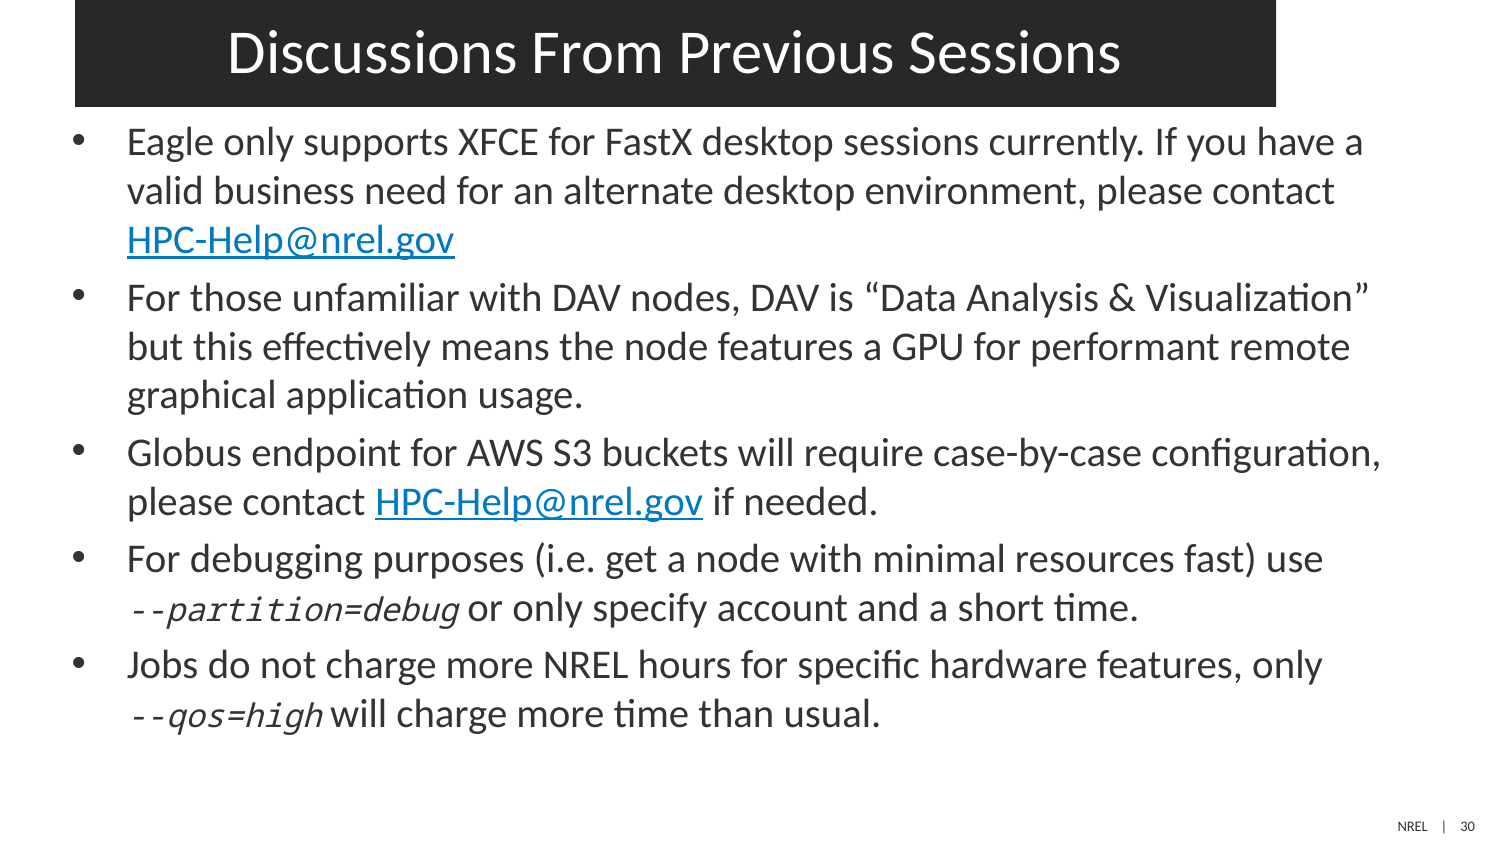

# Discussions From Previous Sessions
Eagle only supports XFCE for FastX desktop sessions currently. If you have a valid business need for an alternate desktop environment, please contact HPC-Help@nrel.gov
For those unfamiliar with DAV nodes, DAV is “Data Analysis & Visualization” but this effectively means the node features a GPU for performant remote graphical application usage.
Globus endpoint for AWS S3 buckets will require case-by-case configuration, please contact HPC-Help@nrel.gov if needed.
For debugging purposes (i.e. get a node with minimal resources fast) use
--partition=debug or only specify account and a short time.
Jobs do not charge more NREL hours for specific hardware features, only
--qos=high will charge more time than usual.